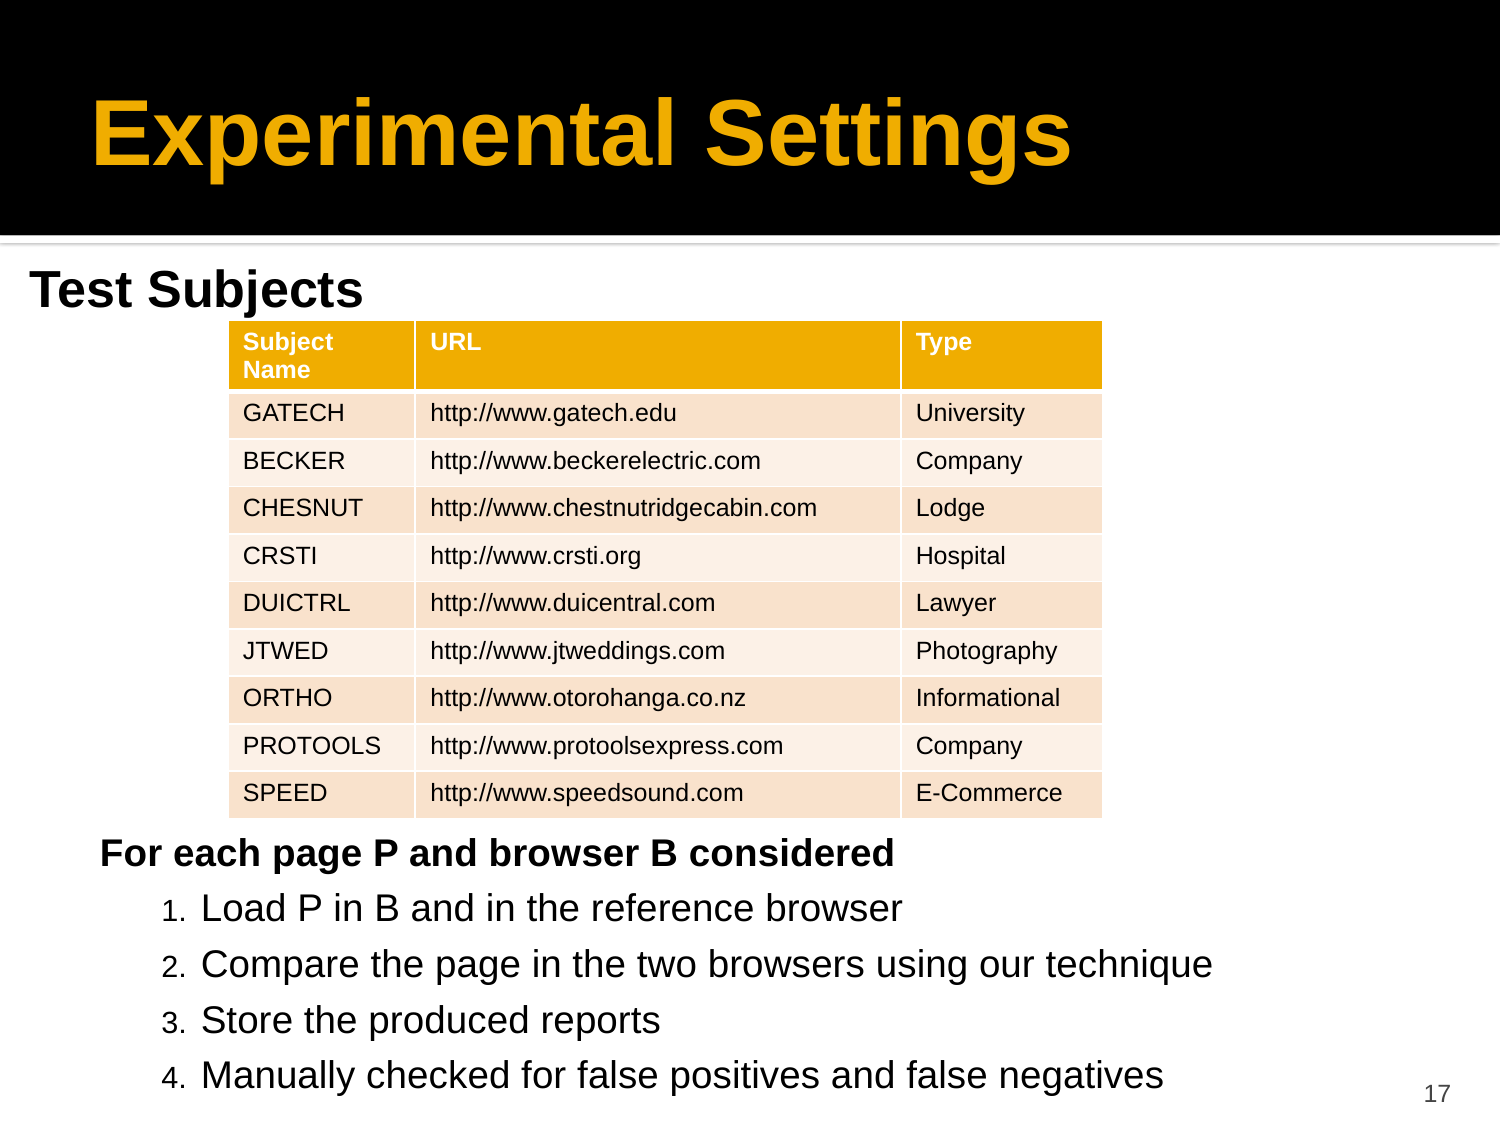

# Experimental Settings
Test Subjects
| Subject Name | URL | Type |
| --- | --- | --- |
| GATECH | http://www.gatech.edu | University |
| BECKER | http://www.beckerelectric.com | Company |
| CHESNUT | http://www.chestnutridgecabin.com | Lodge |
| CRSTI | http://www.crsti.org | Hospital |
| DUICTRL | http://www.duicentral.com | Lawyer |
| JTWED | http://www.jtweddings.com | Photography |
| ORTHO | http://www.otorohanga.co.nz | Informational |
| PROTOOLS | http://www.protoolsexpress.com | Company |
| SPEED | http://www.speedsound.com | E-Commerce |
For each page P and browser B considered
Load P in B and in the reference browser
Compare the page in the two browsers using our technique
Store the produced reports
Manually checked for false positives and false negatives
17